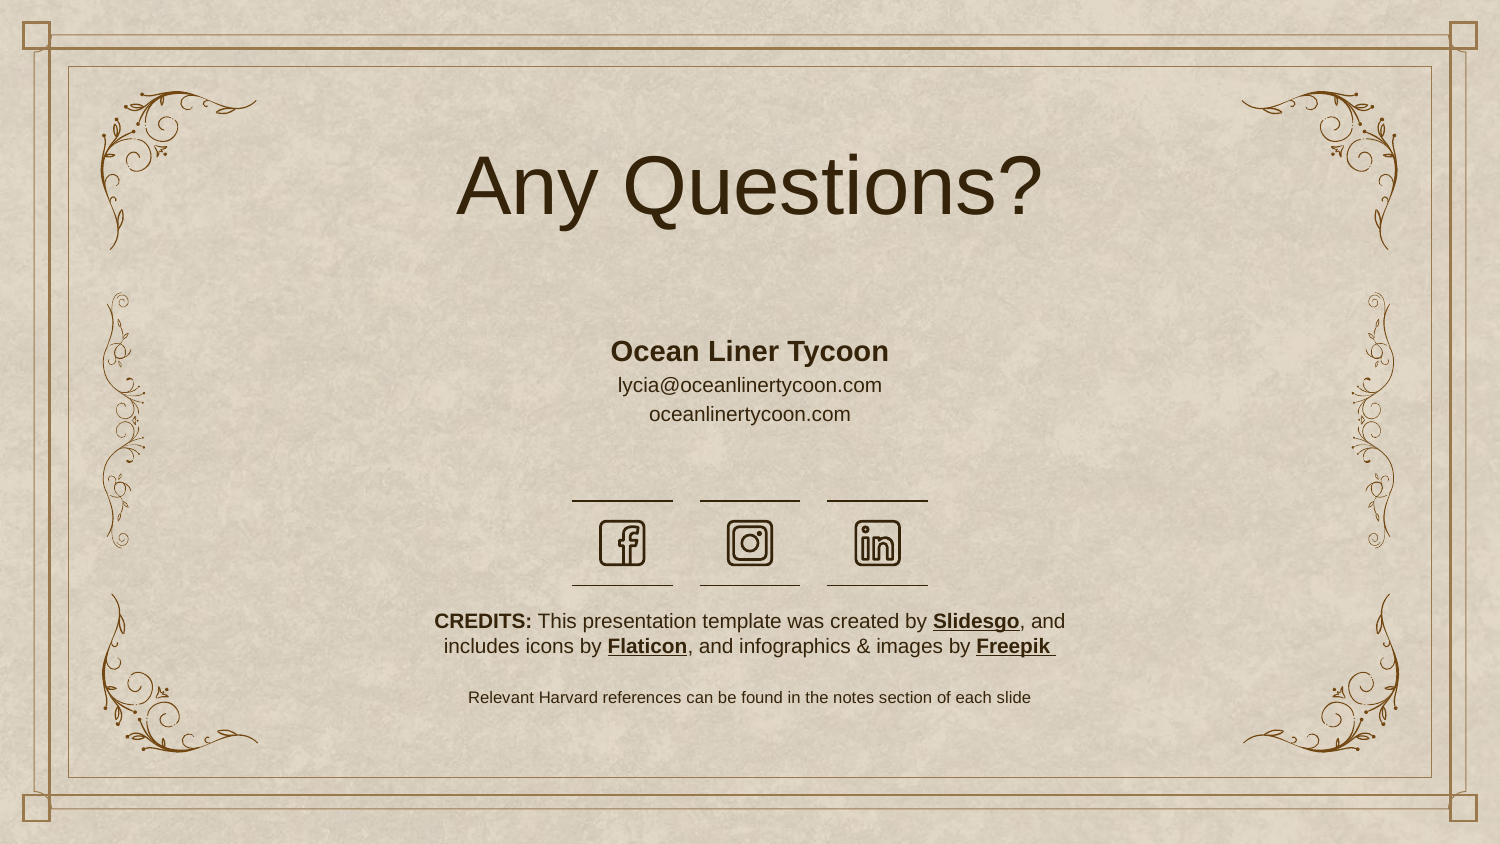

# Any Questions?
Ocean Liner Tycoon
lycia@oceanlinertycoon.com
oceanlinertycoon.com

Relevant Harvard references can be found in the notes section of each slide